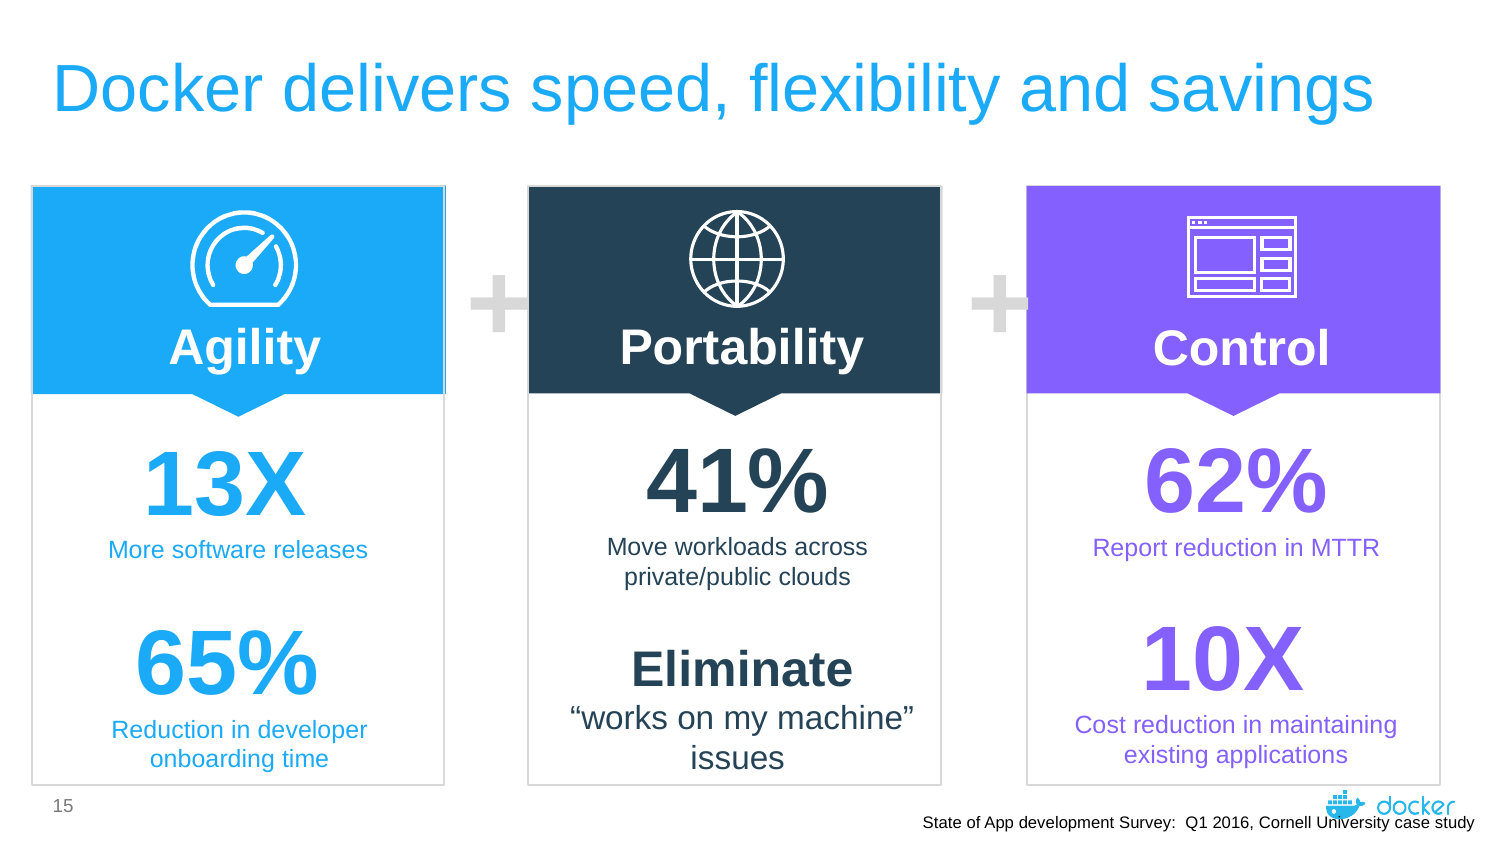

# Docker delivers speed, flexibility and savings

+
+
Agility
Portability
Control
41%
Move workloads across private/public clouds
62%
Report reduction in MTTR
13X
More software releases
10X
Cost reduction in maintaining existing applications
65%
Reduction in developer onboarding time
Eliminate
“works on my machine” issues
15
State of App development Survey:  Q1 2016, Cornell University case study